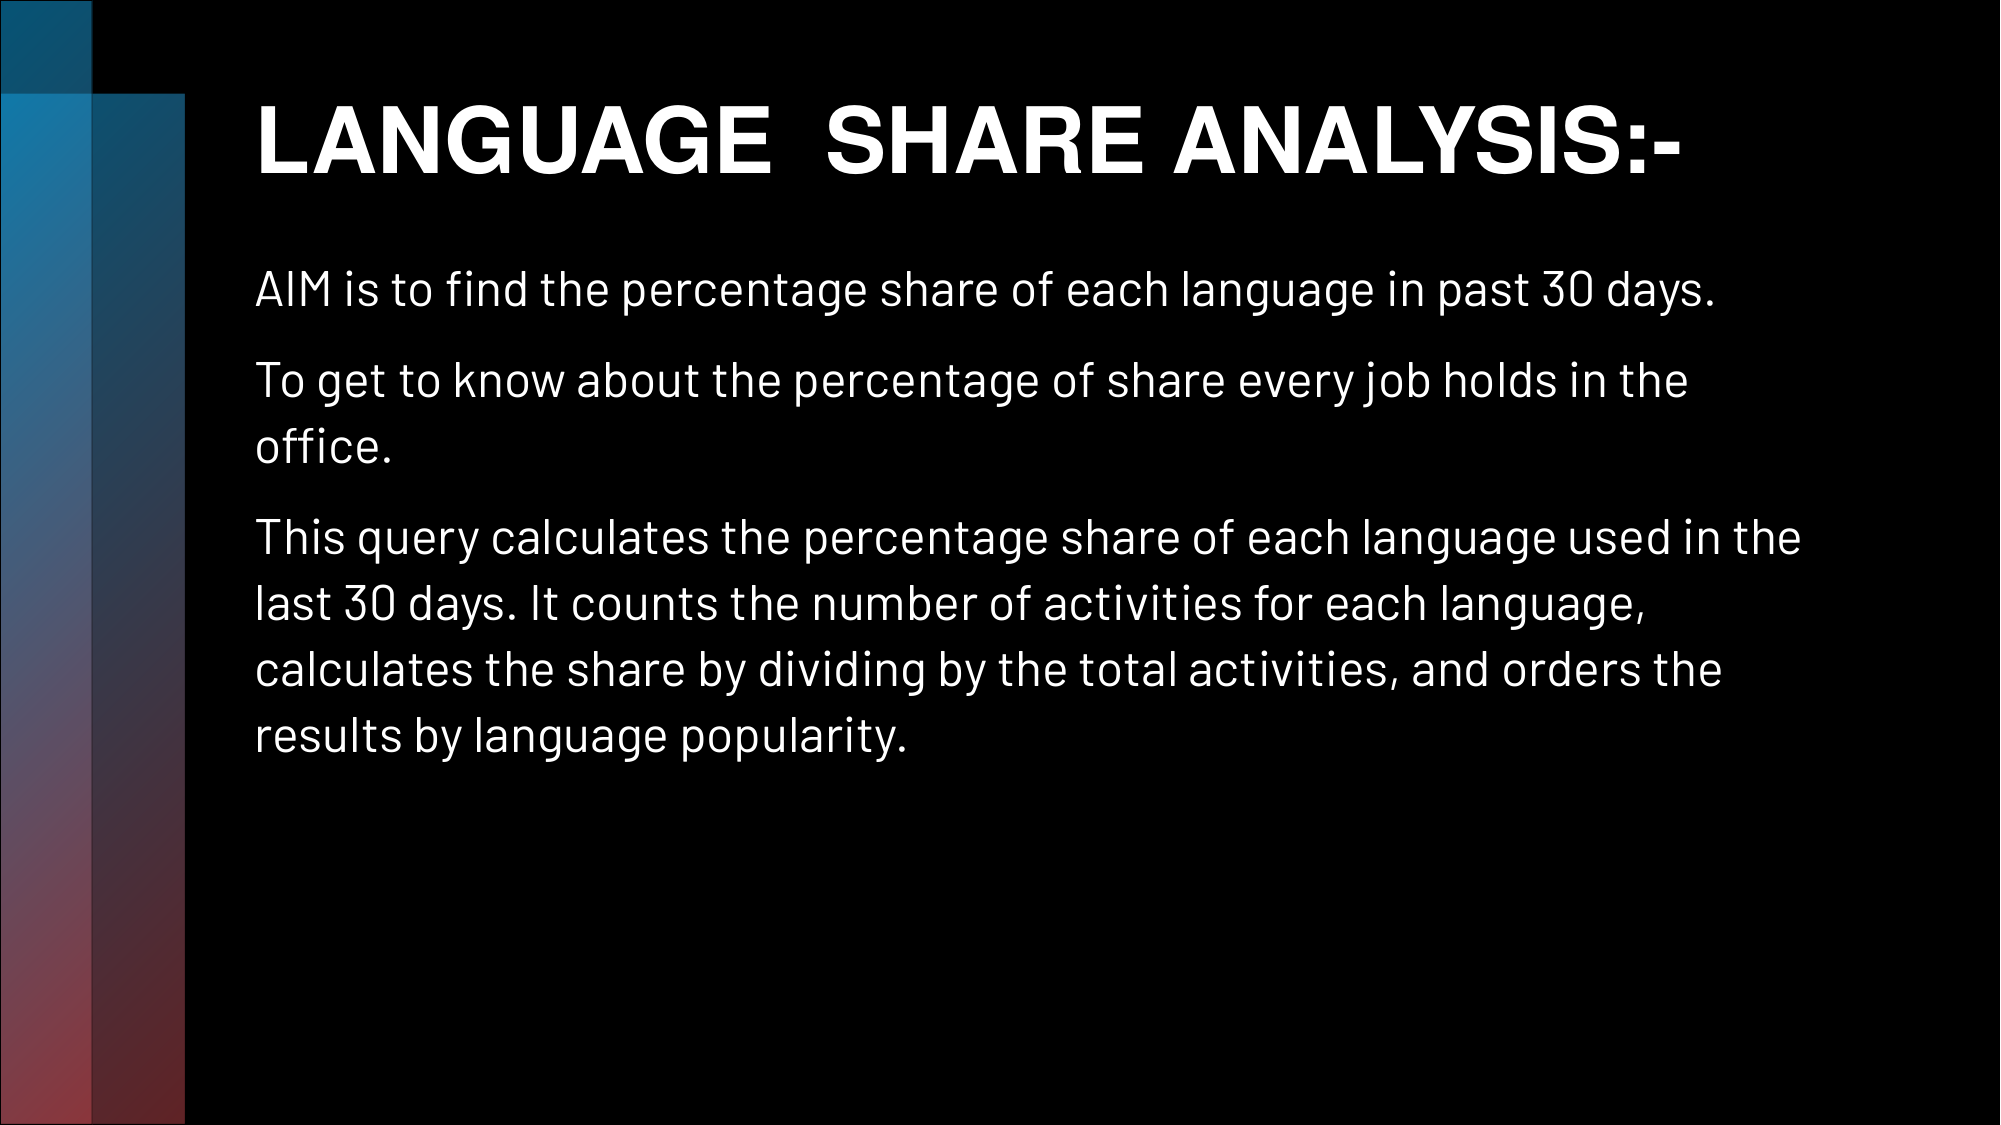

# LANGUAGE  SHARE ANALYSIS:-
AIM is to find the percentage share of each language in past 30 days.
To get to know about the percentage of share every job holds in the office.
This query calculates the percentage share of each language used in the last 30 days. It counts the number of activities for each language, calculates the share by dividing by the total activities, and orders the results by language popularity.